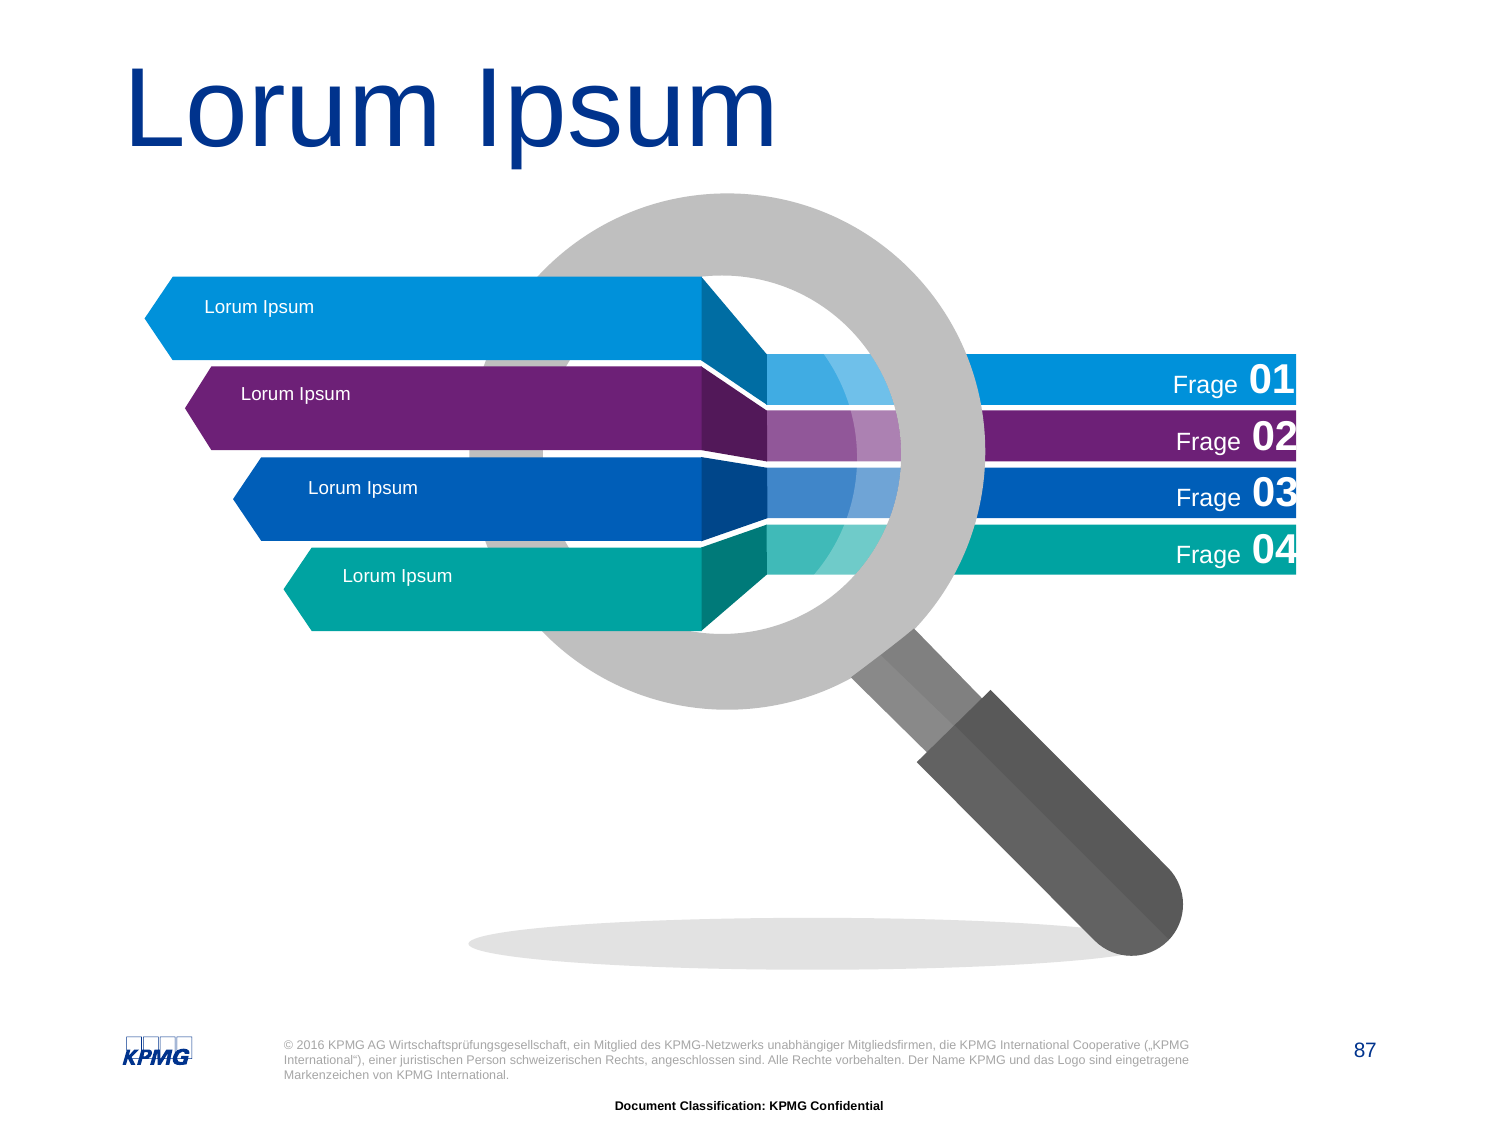

# Lorum Ipsum

Lorum Ipsum
Lorum Ipsum
Lorum Ipsum
Lorum Ipsum
Frage 01
Frage 02
Frage 03
Frage 04